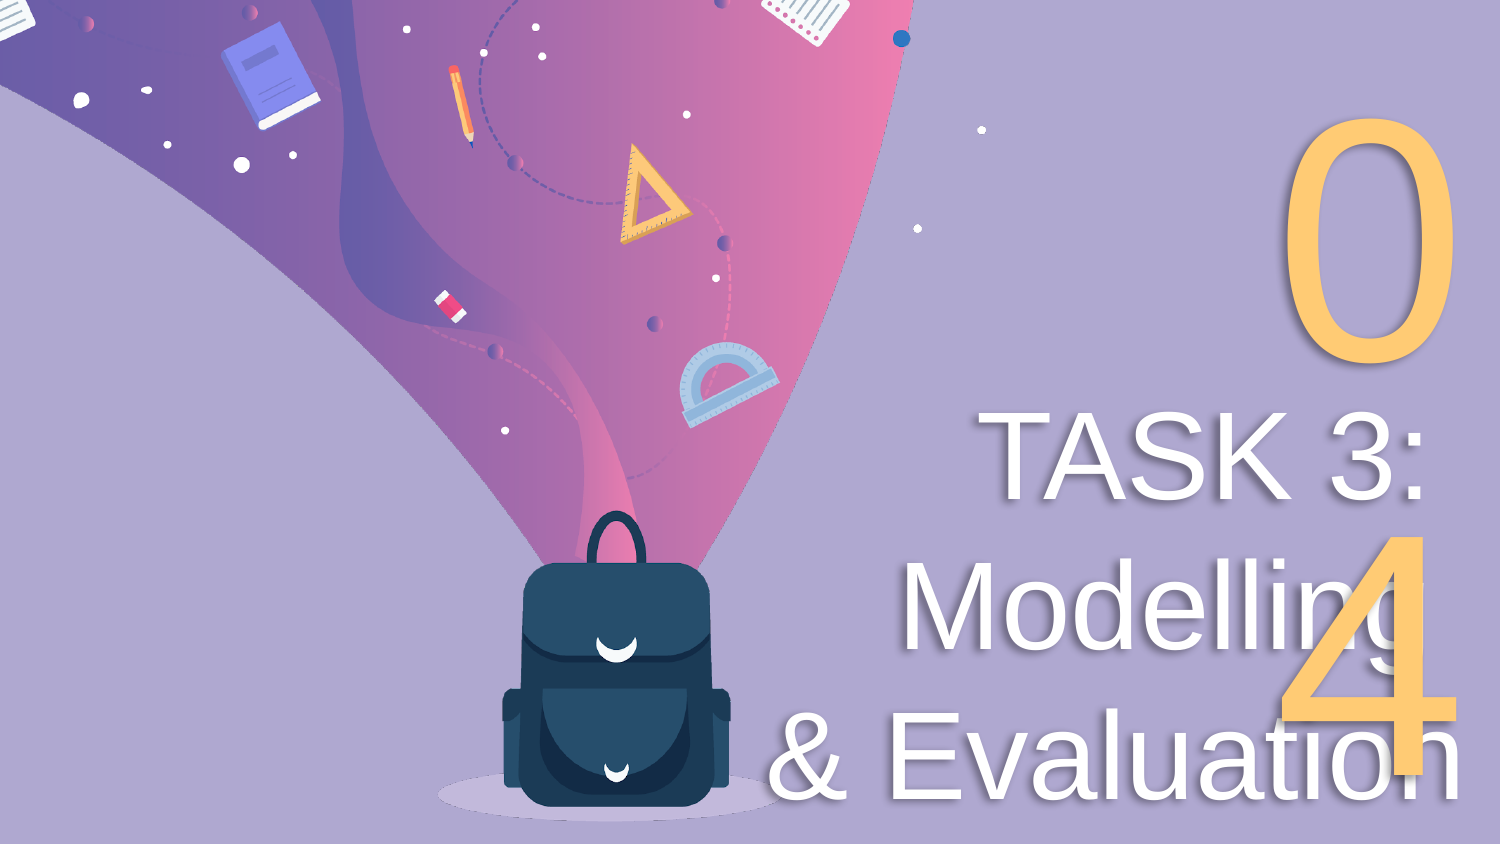

# 04
TASK 3:
Modelling
& Evaluation